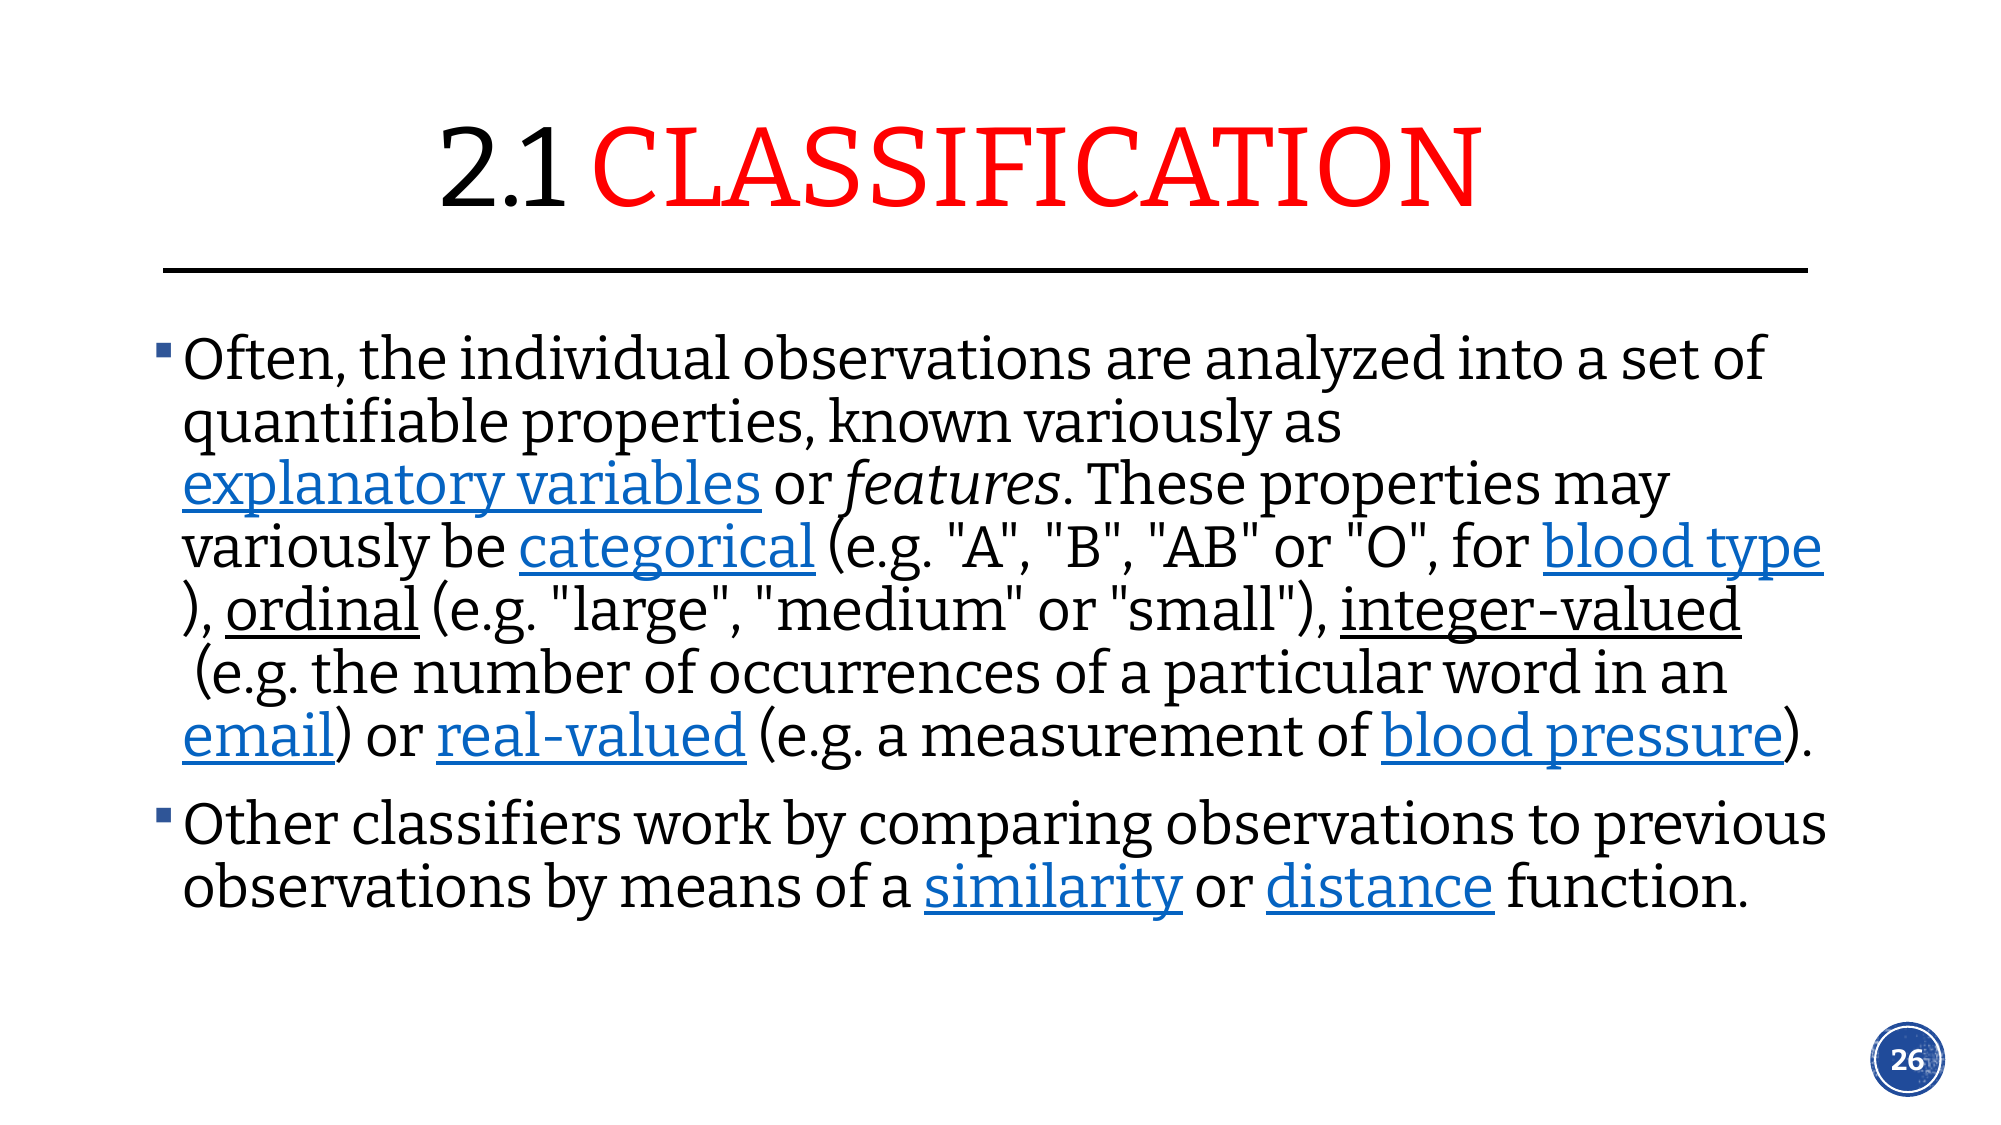

# 2.1 Classification
Often, the individual observations are analyzed into a set of quantifiable properties, known variously as explanatory variables or features. These properties may variously be categorical (e.g. "A", "B", "AB" or "O", for blood type), ordinal (e.g. "large", "medium" or "small"), integer-valued (e.g. the number of occurrences of a particular word in an email) or real-valued (e.g. a measurement of blood pressure).
Other classifiers work by comparing observations to previous observations by means of a similarity or distance function.

26